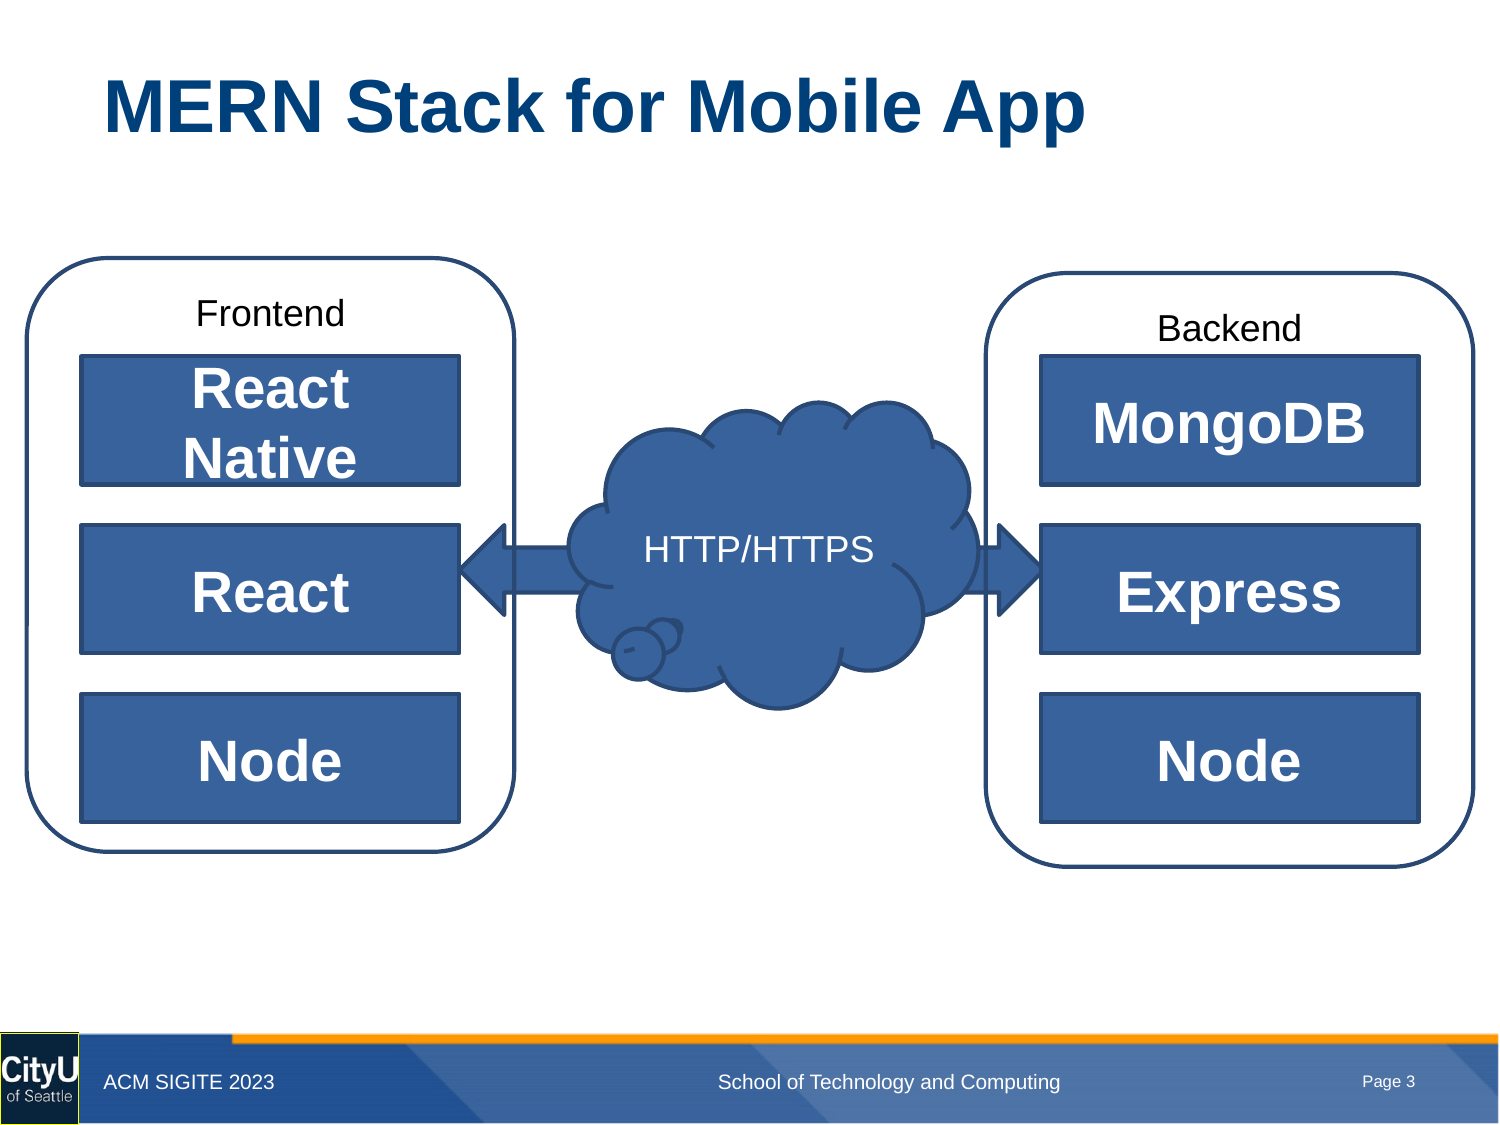

# MERN Stack for Mobile App
Frontend
Backend
React Native
React
Node
MongoDB
Express
Node
HTTP/HTTPS